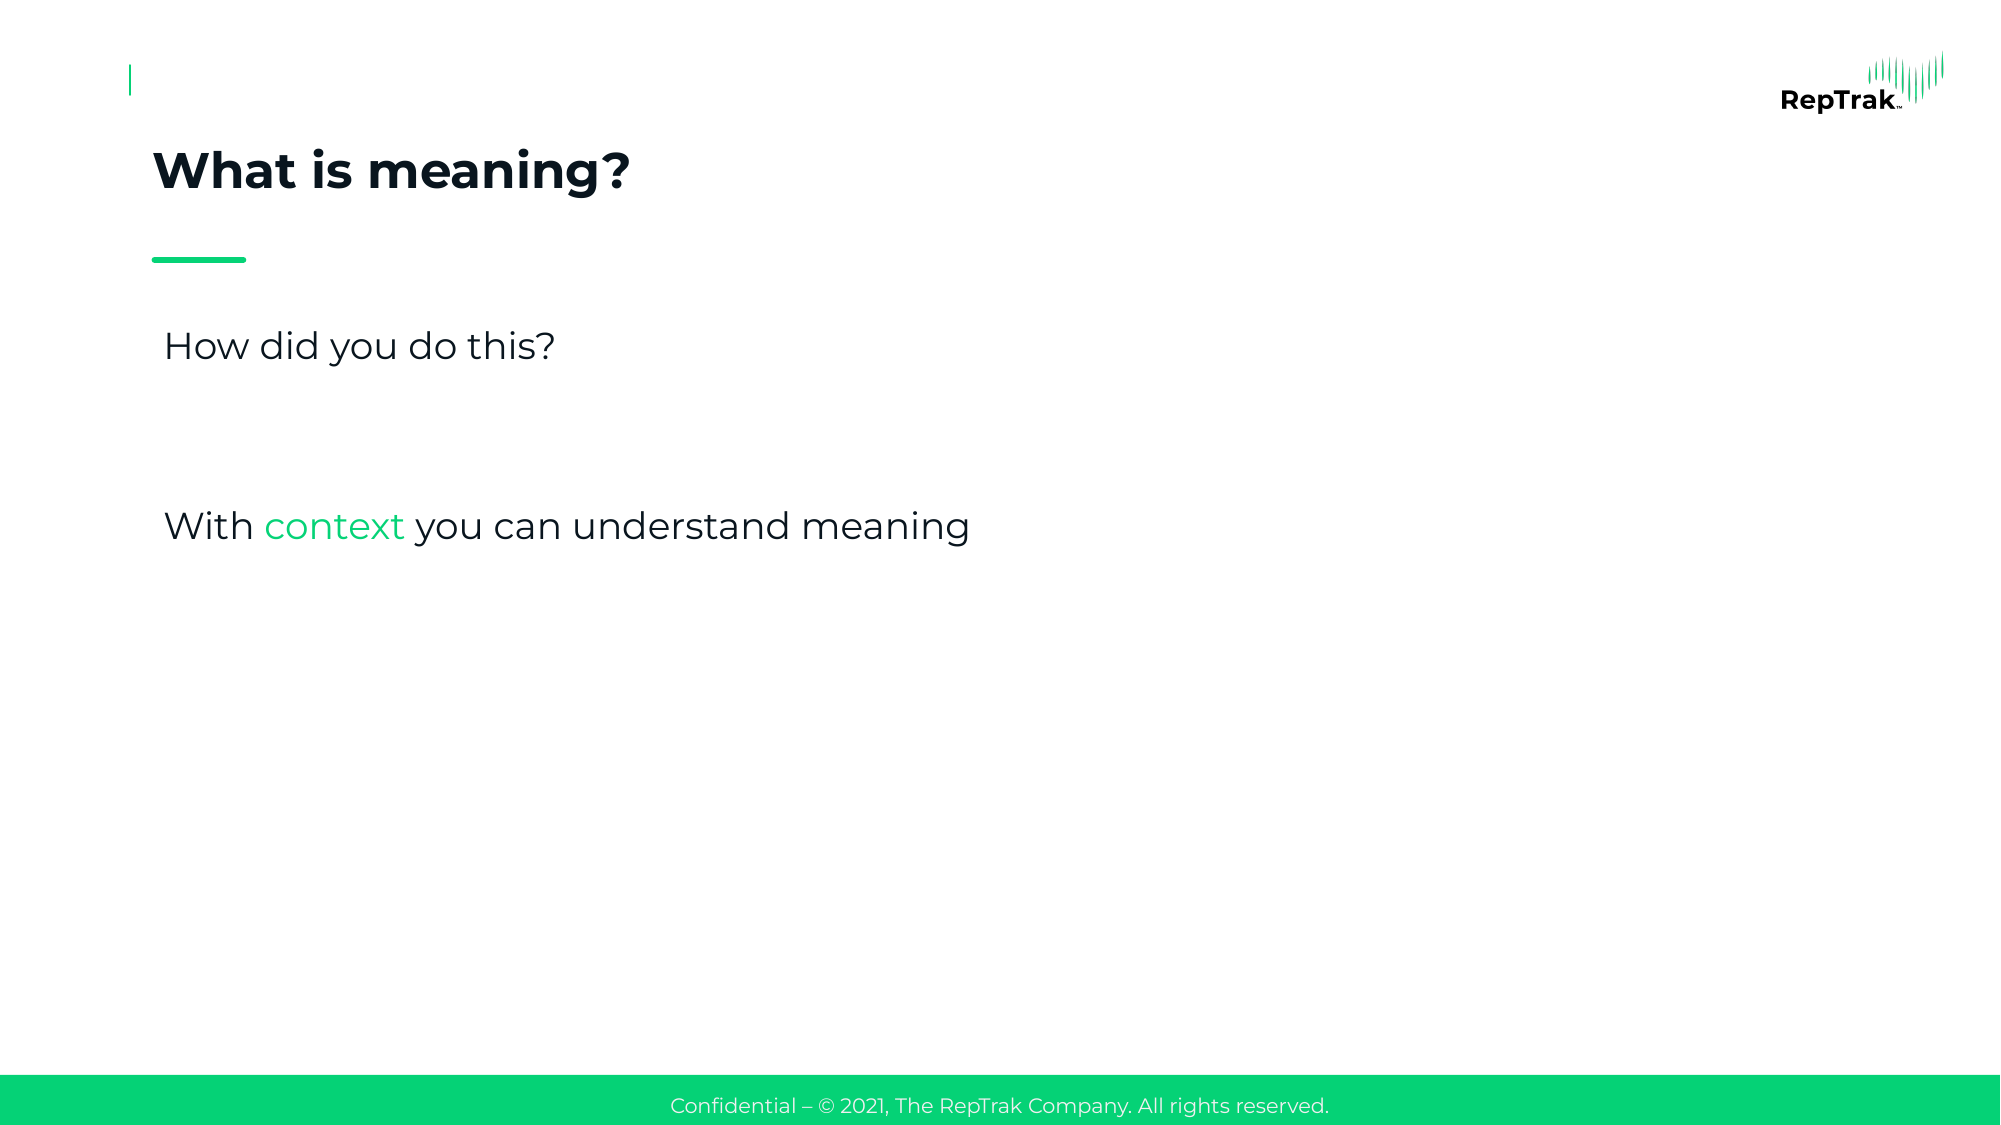

# What is meaning?
How did you do this?

With context you can understand meaning

Confidential – © 2021, The RepTrak Company. All rights reserved.